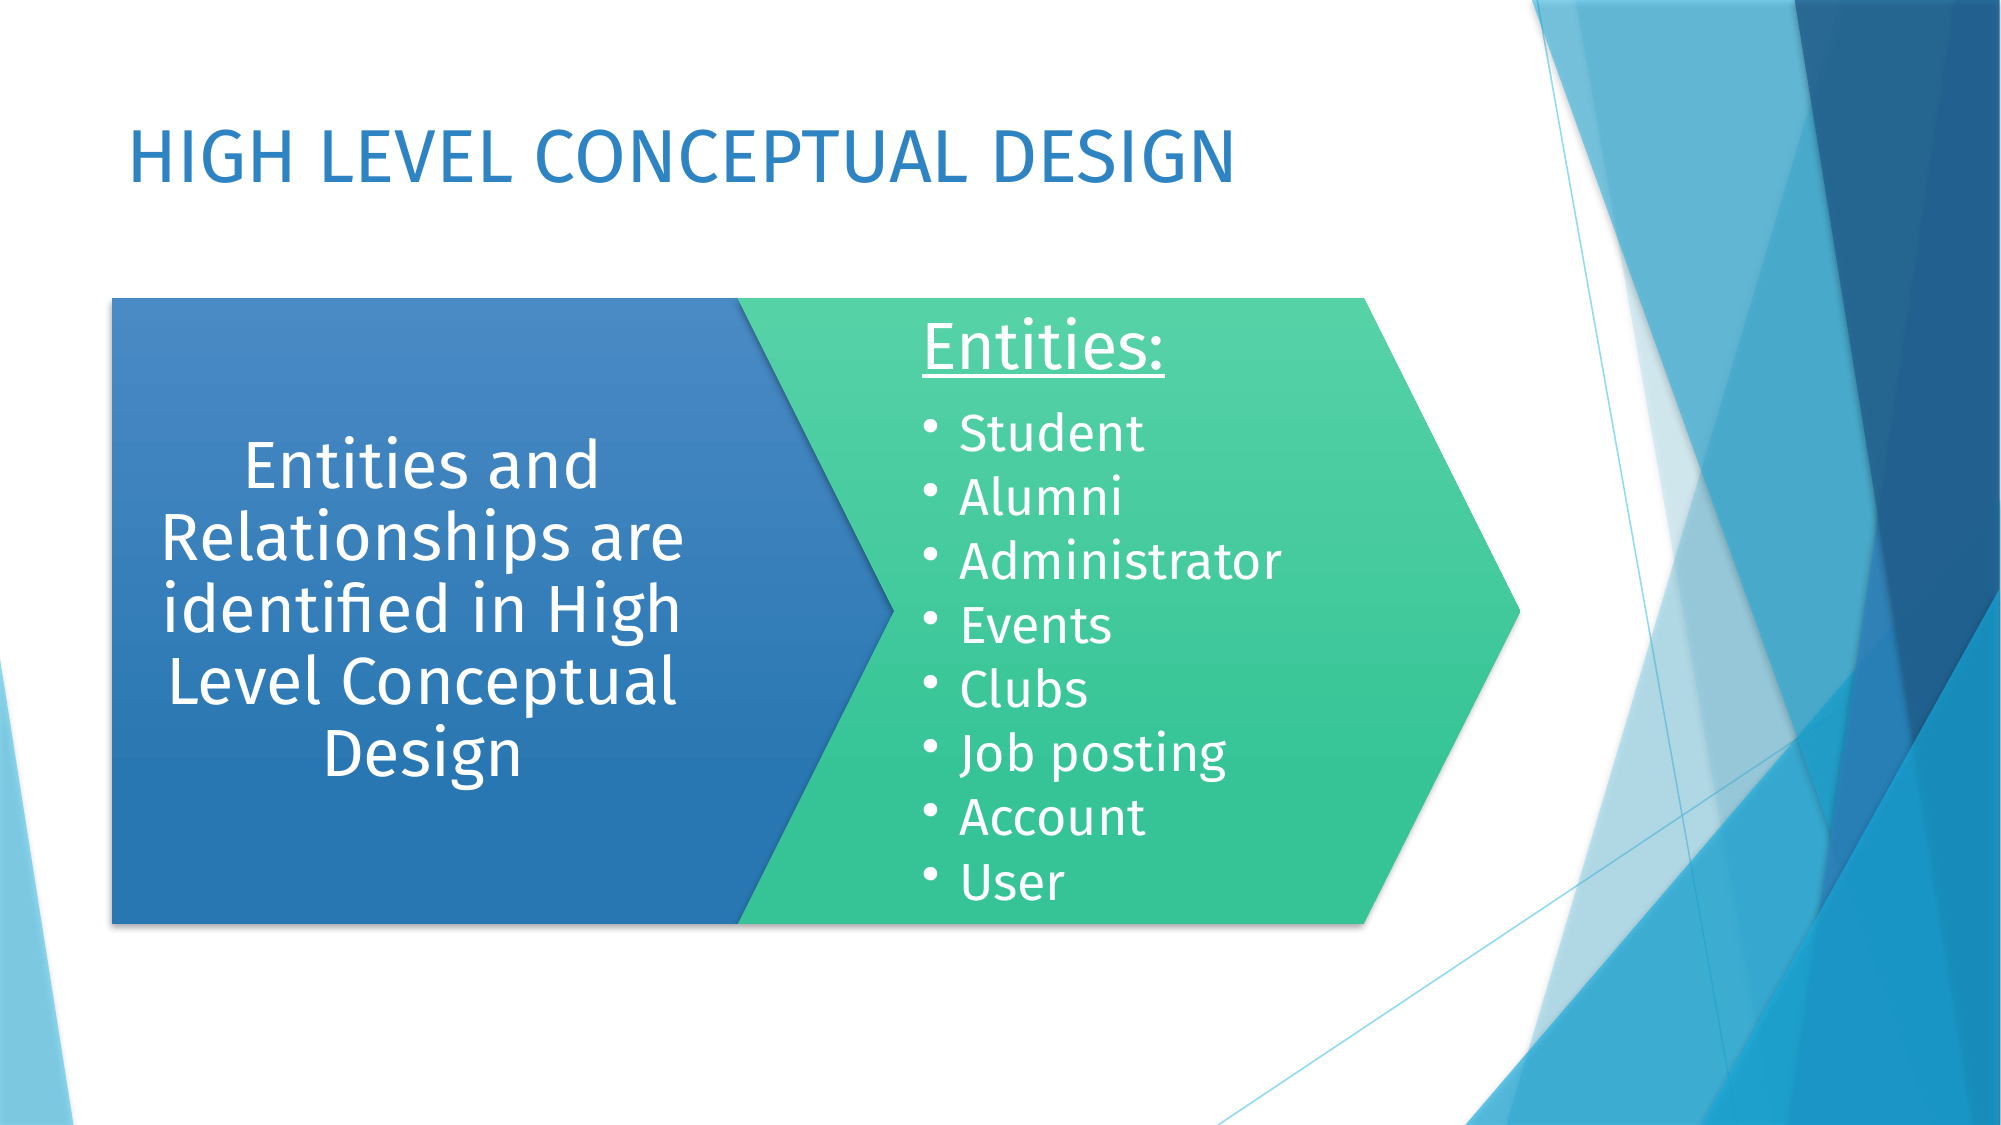

# HIGH LEVEL CONCEPTUAL DESIGN
Entities and Relationships are identified in High Level Conceptual Design
Entities:
Student
Alumni
Administrator
Events
Clubs
Job posting
Account
User